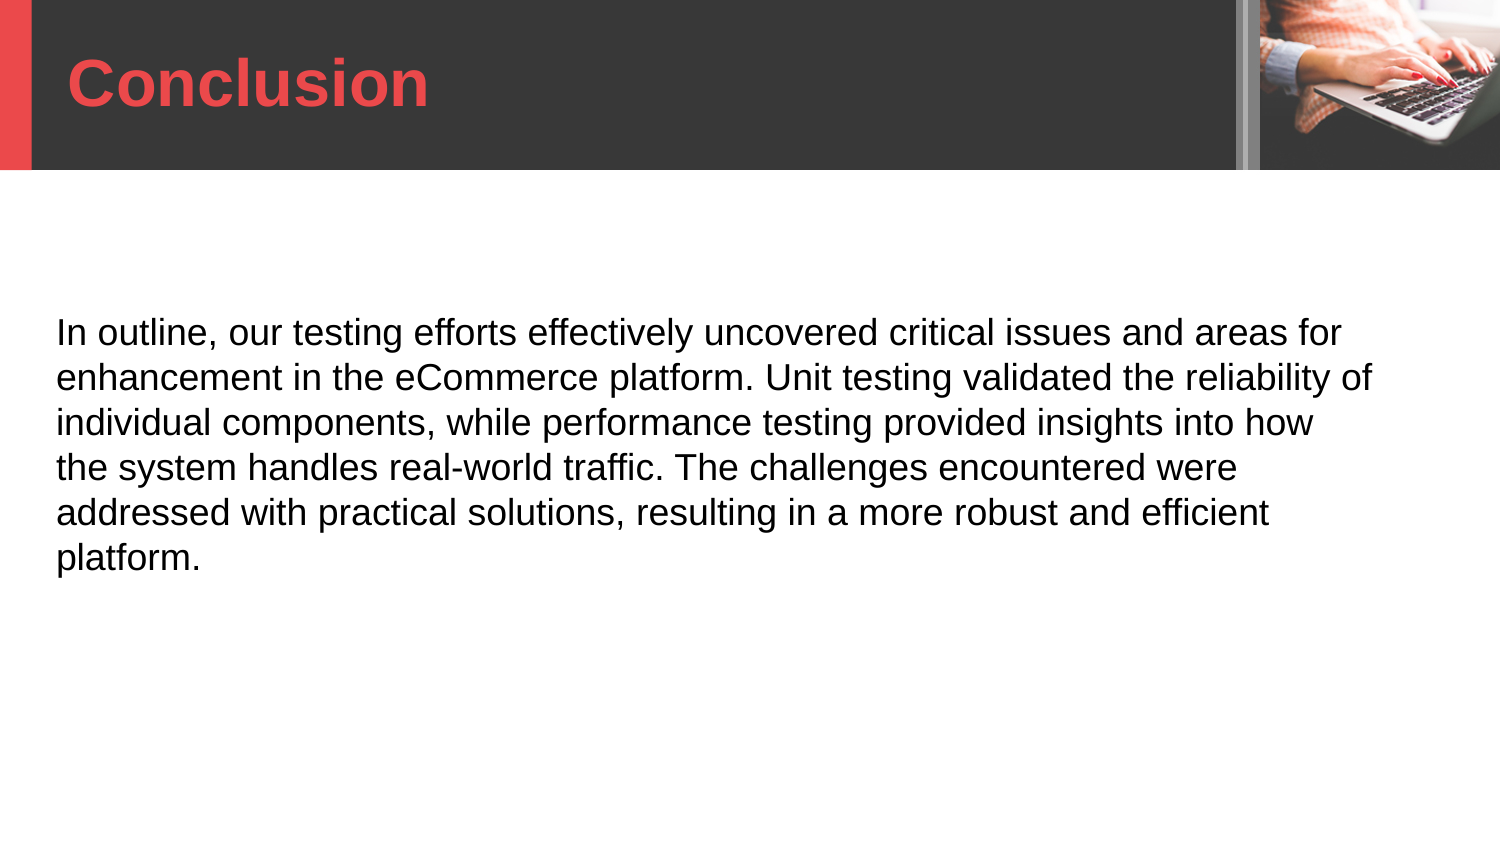

Conclusion
In outline, our testing efforts effectively uncovered critical issues and areas for enhancement in the eCommerce platform. Unit testing validated the reliability of individual components, while performance testing provided insights into how the system handles real-world traffic. The challenges encountered were addressed with practical solutions, resulting in a more robust and efficient platform.